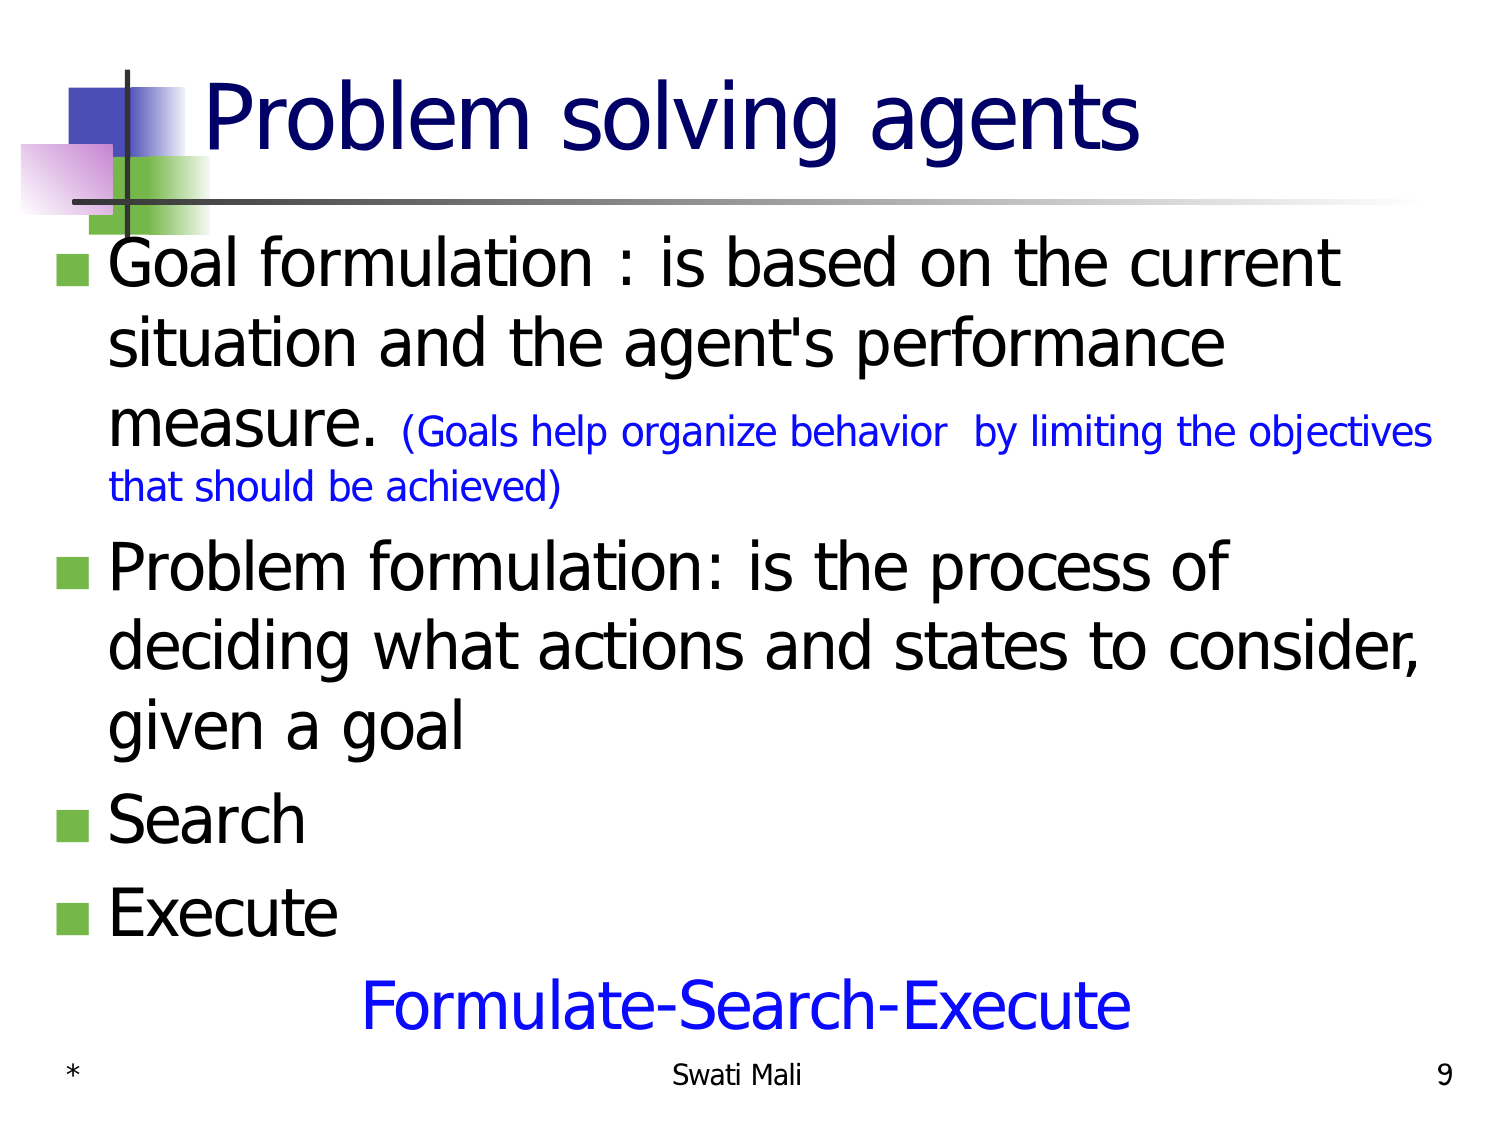

# Problem solving agents
Goal formulation : is based on the current situation and the agent's performance  measure. (Goals help organize behavior  by limiting the objectives that should be achieved)
Problem formulation: is the process of deciding what actions and states to consider, given a goal
Search
Execute
Formulate-Search-Execute

*
Swati Mali
9